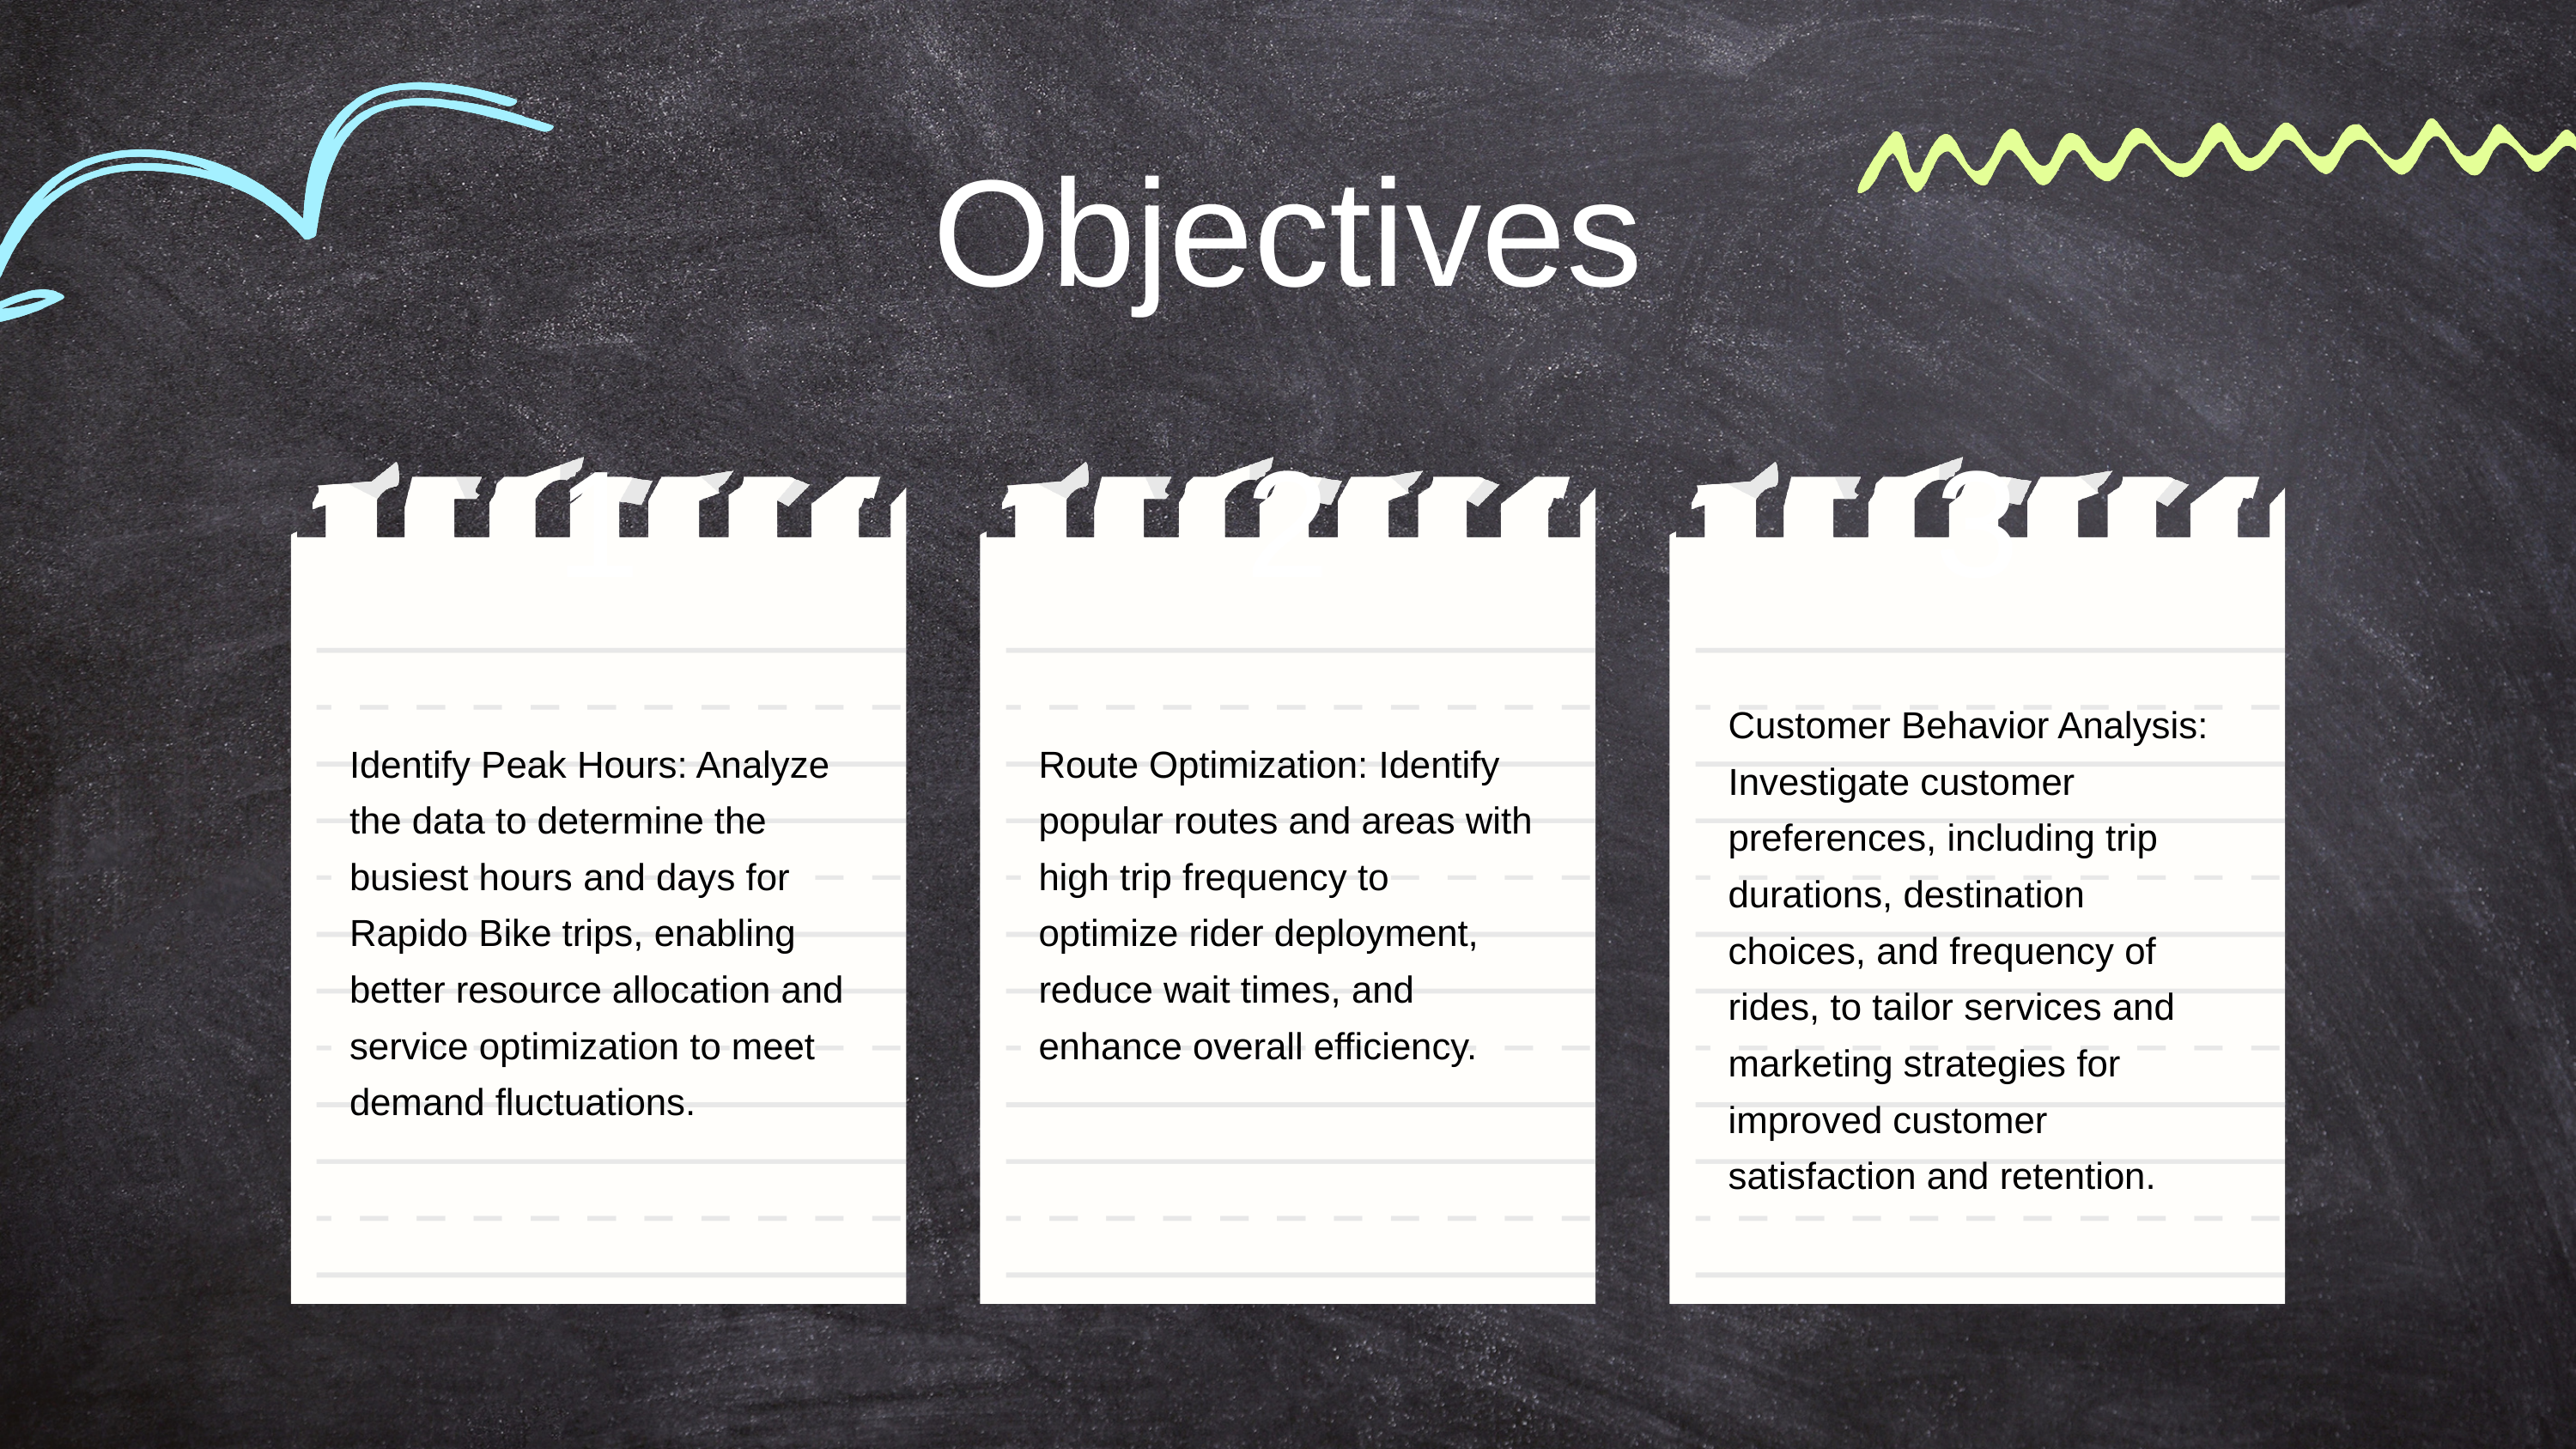

Objectives

1
2
3
Customer Behavior Analysis: Investigate customer preferences, including trip durations, destination choices, and frequency of rides, to tailor services and marketing strategies for improved customer satisfaction and retention.
Identify Peak Hours: Analyze the data to determine the busiest hours and days for Rapido Bike trips, enabling better resource allocation and service optimization to meet demand fluctuations.
Route Optimization: Identify popular routes and areas with high trip frequency to optimize rider deployment, reduce wait times, and enhance overall efficiency.